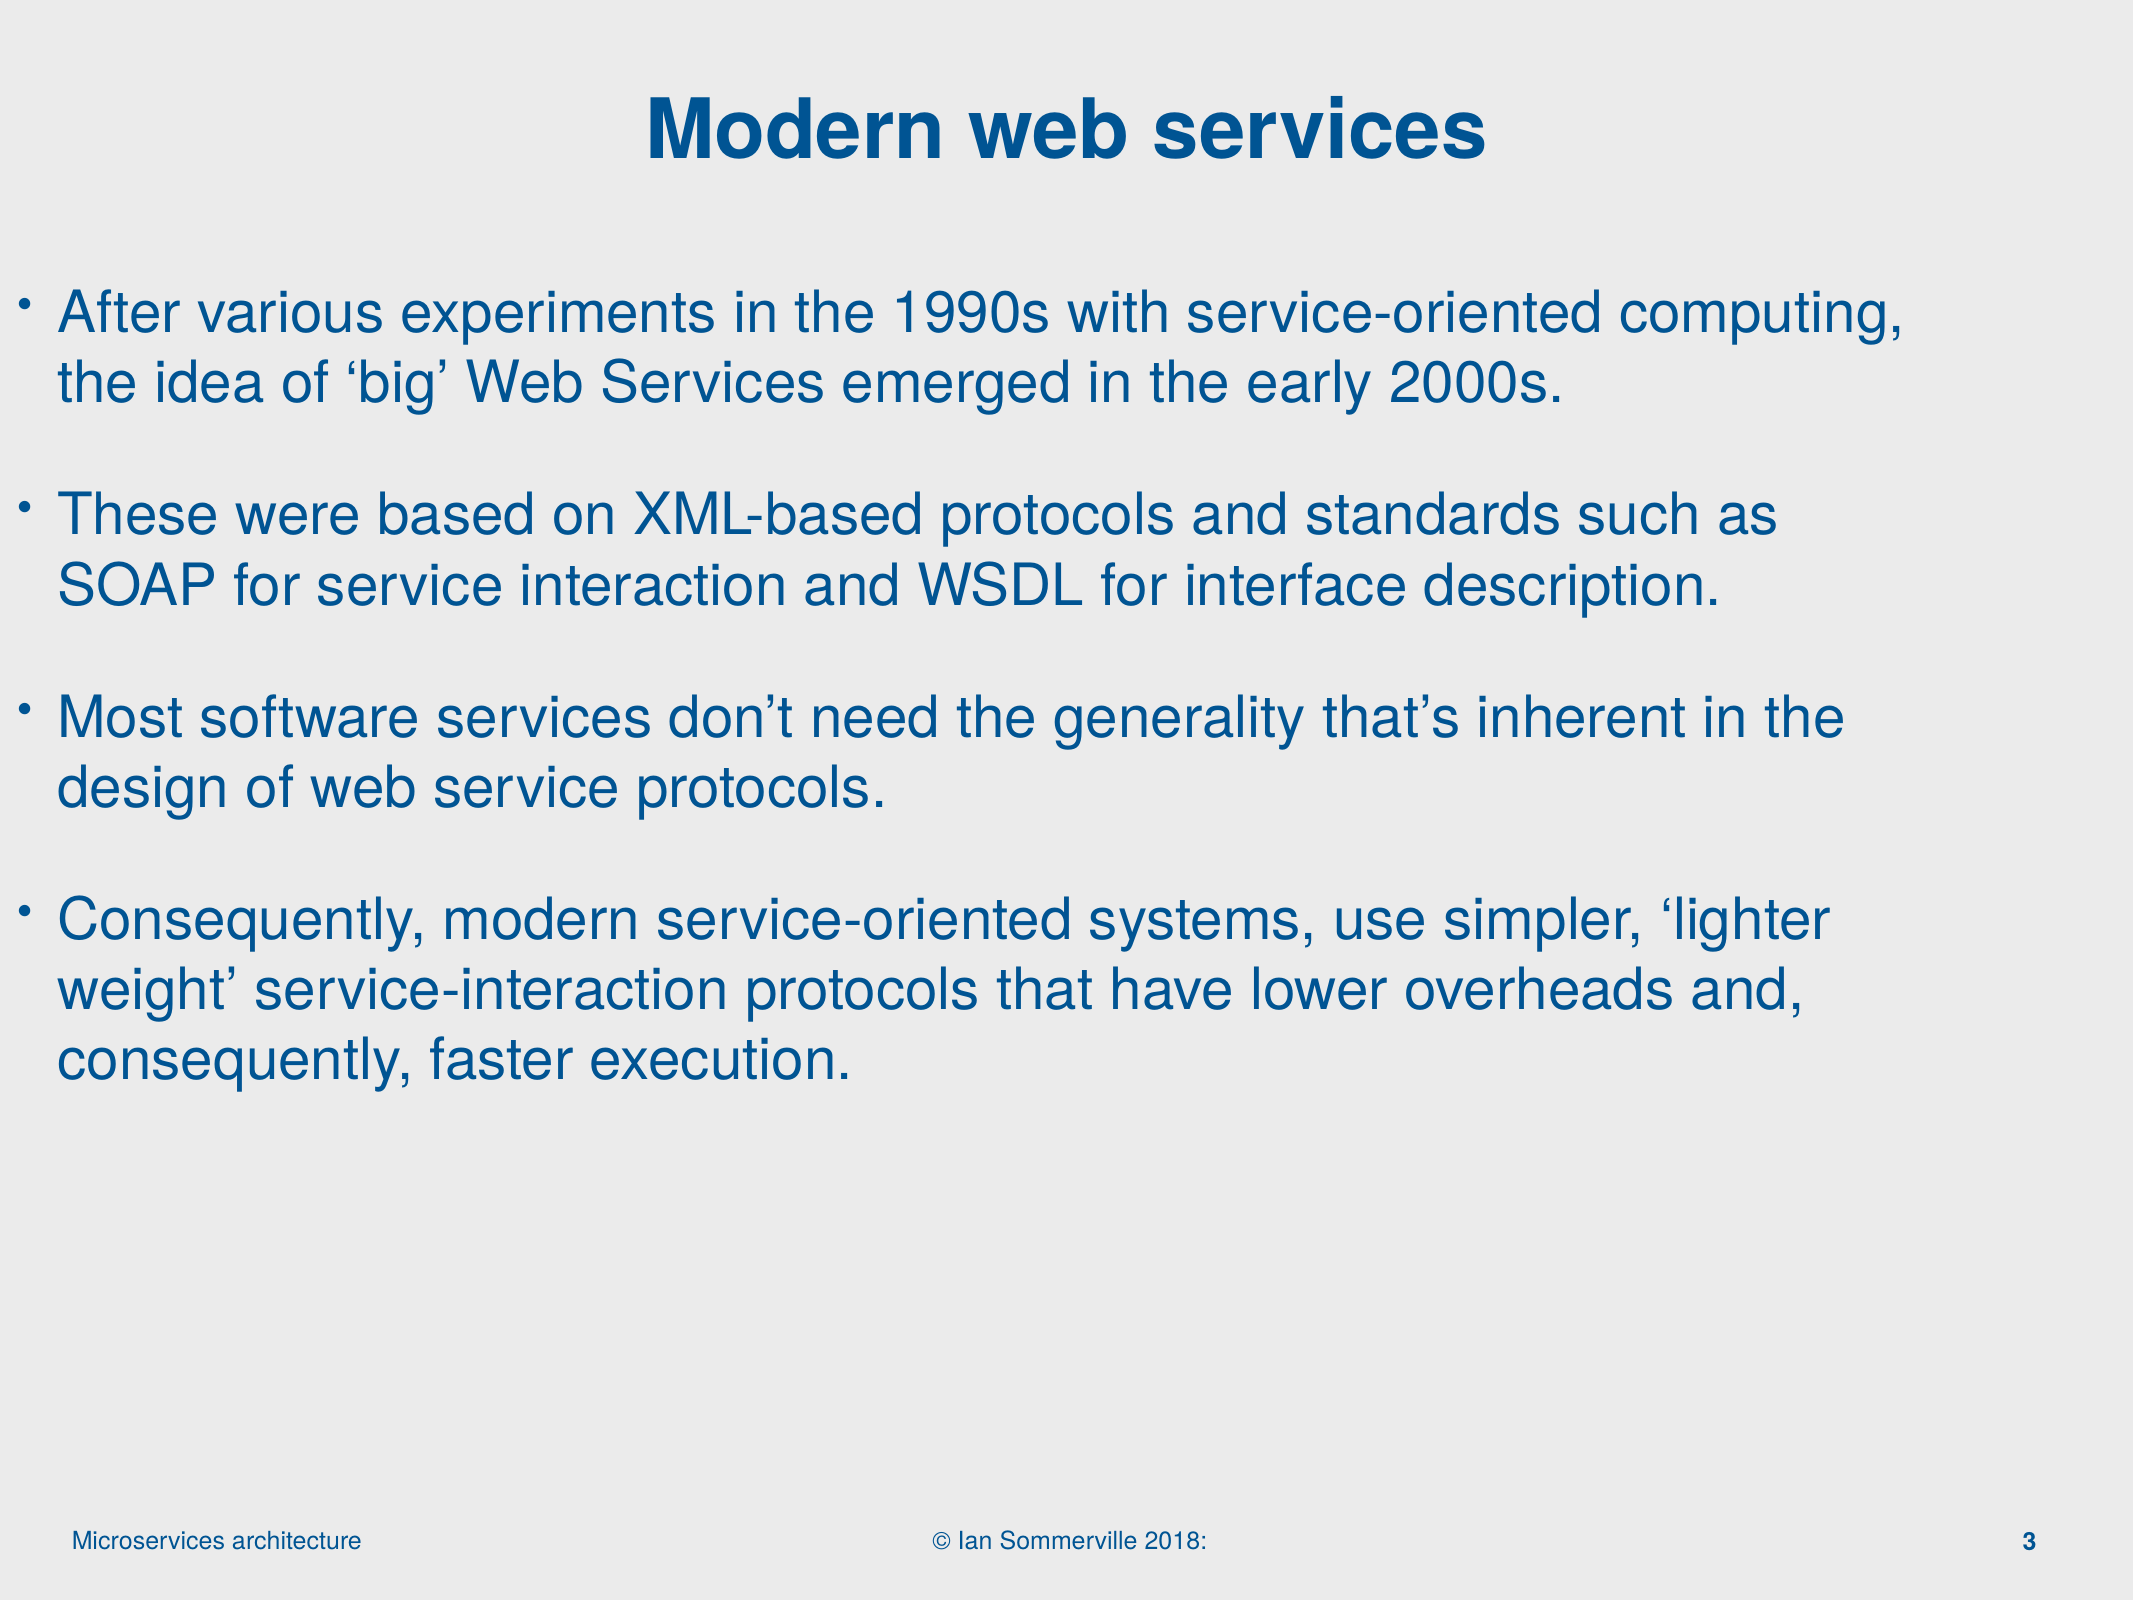

# Modern web services
After various experiments in the 1990s with service-oriented computing, the idea of ‘big’ Web Services emerged in the early 2000s.
These were based on XML-based protocols and standards such as SOAP for service interaction and WSDL for interface description.
Most software services don’t need the generality that’s inherent in the design of web service protocols.
Consequently, modern service-oriented systems, use simpler, ‘lighter weight’ service-interaction protocols that have lower overheads and, consequently, faster execution.
3